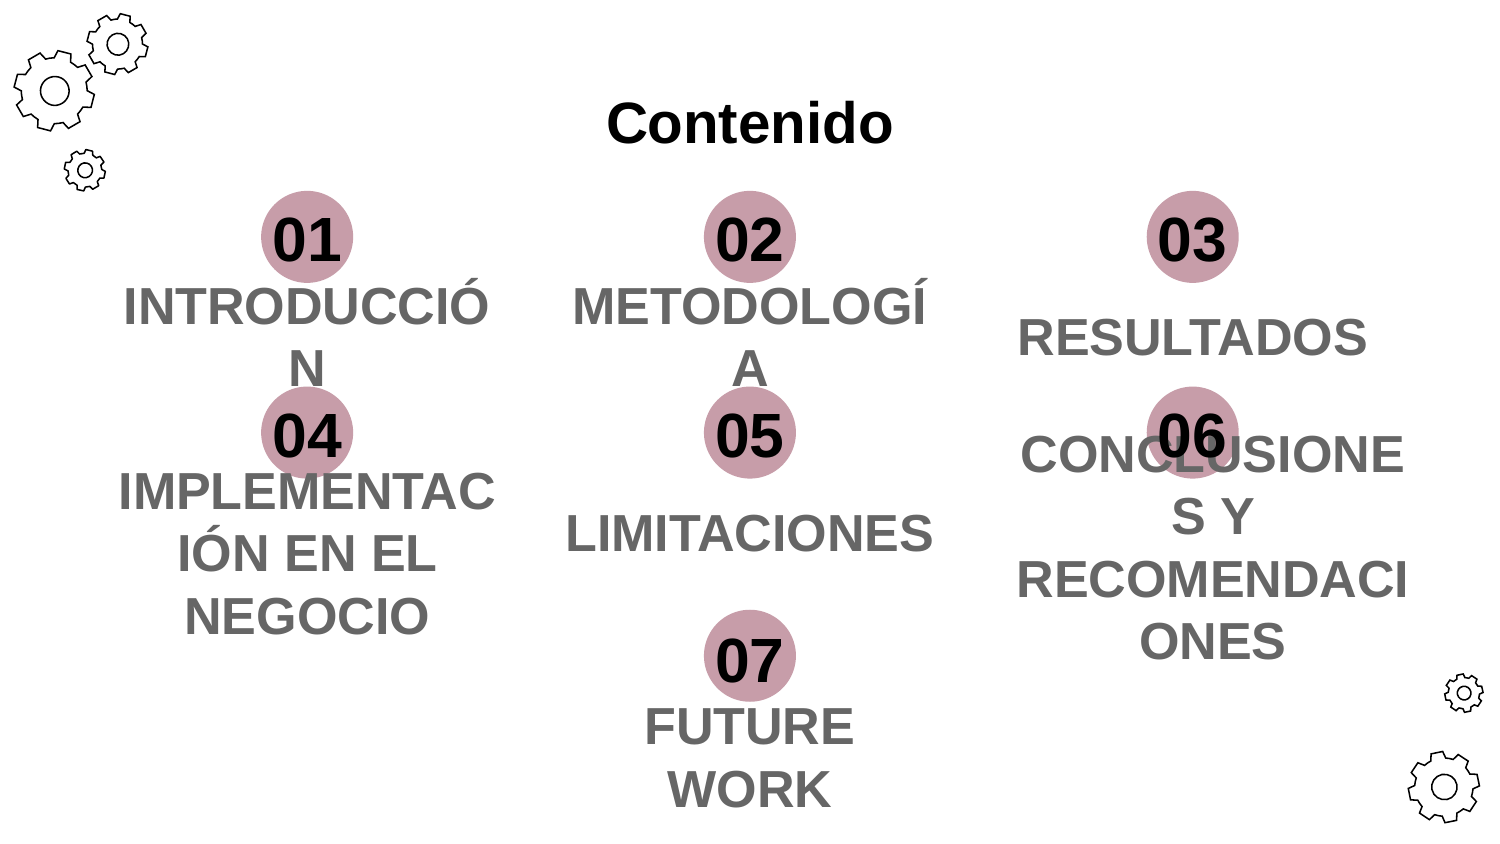

# Contenido

01
02
03
INTRODUCCIÓN
METODOLOGÍA
RESULTADOS

04
05
06
LIMITACIONES
CONCLUSIONES Y RECOMENDACIONES
IMPLEMENTACIÓN EN EL NEGOCIO

07
FUTURE WORK